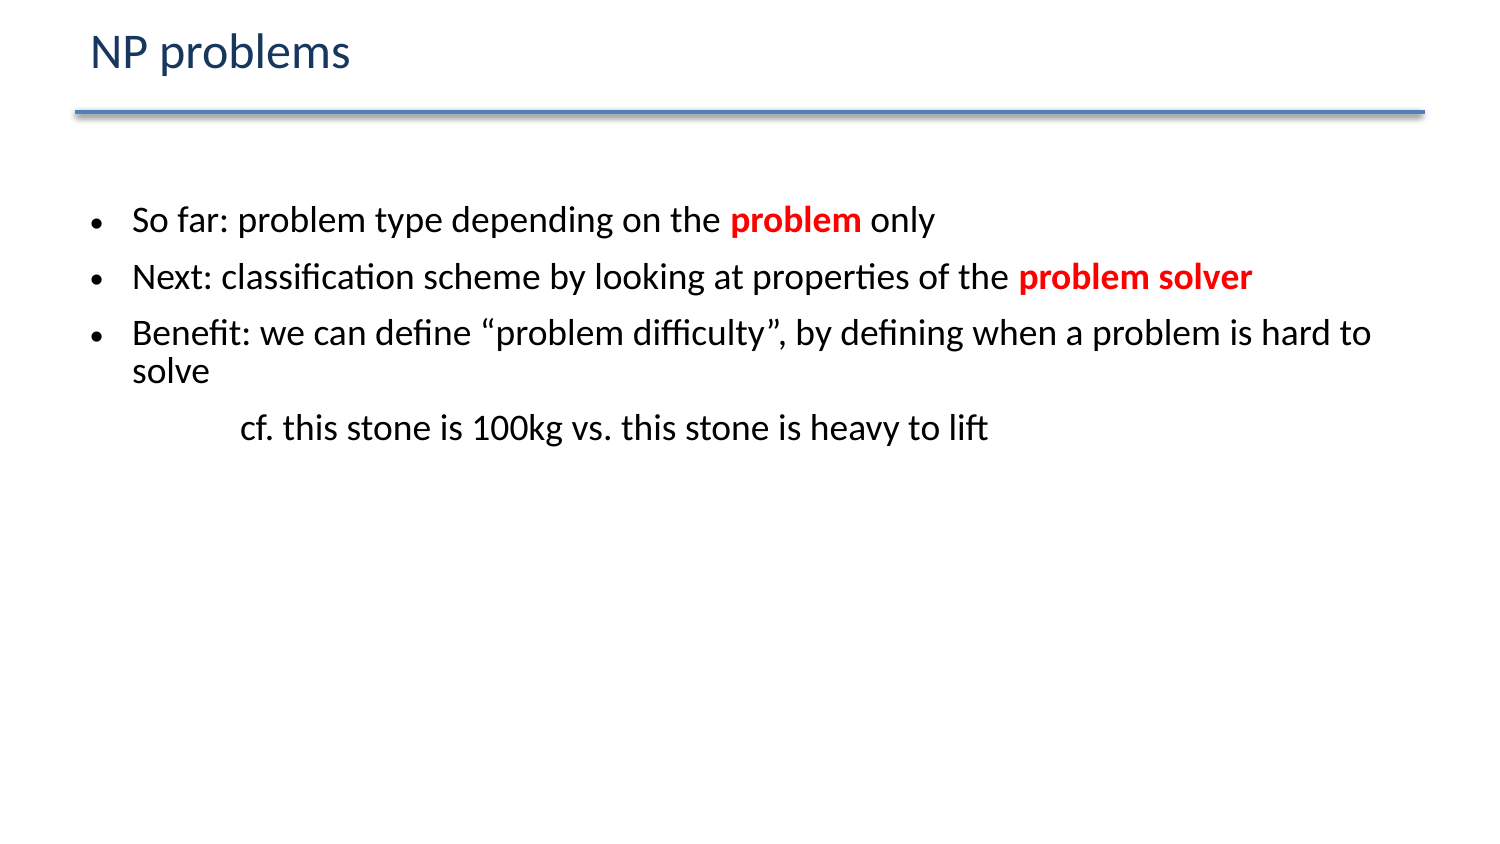

# NP problems
So far: problem type depending on the problem only
Next: classification scheme by looking at properties of the problem solver
Benefit: we can define “problem difficulty”, by defining when a problem is hard to solve
	cf. this stone is 100kg vs. this stone is heavy to lift